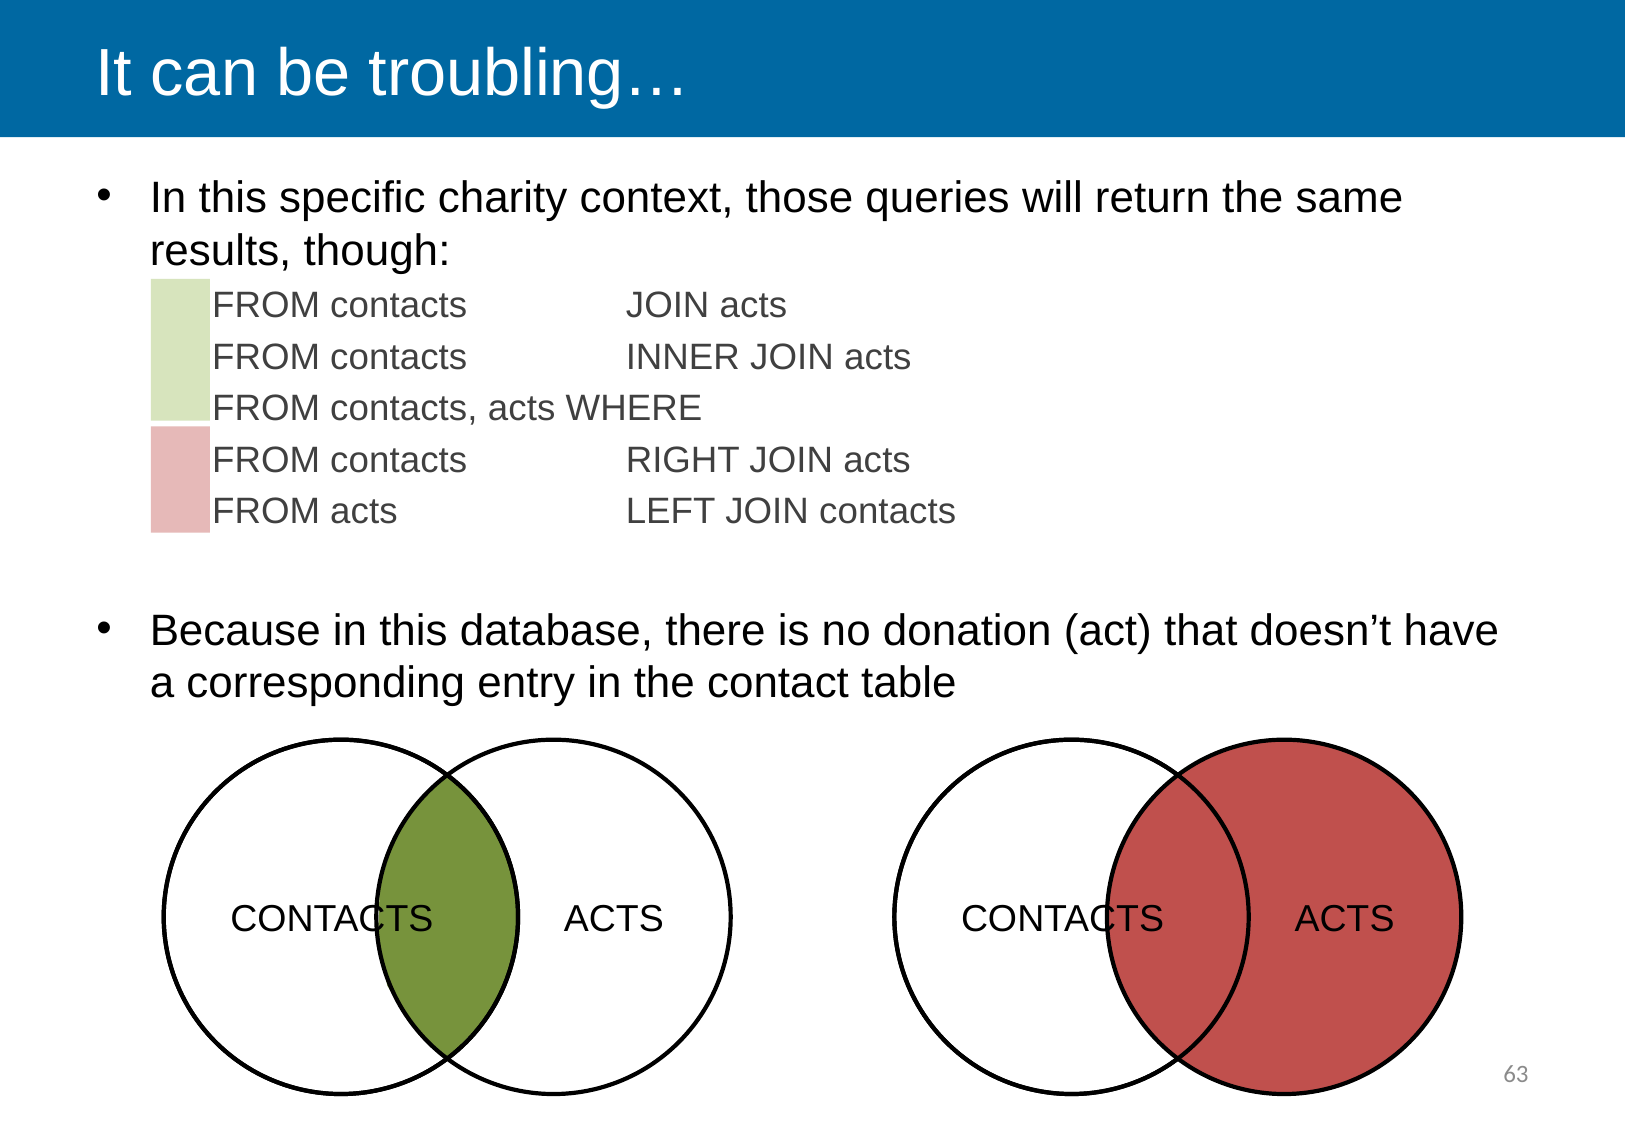

# It can be troubling…
In this specific charity context, those queries will return the same results, though:
FROM contacts	JOIN acts
FROM contacts	INNER JOIN acts
FROM contacts, acts WHERE
FROM contacts	RIGHT JOIN acts
FROM acts	LEFT JOIN contacts

Because in this database, there is no donation (act) that doesn’t have a corresponding entry in the contact table

CONTACTS
ACTS

CONTACTS
ACTS
63